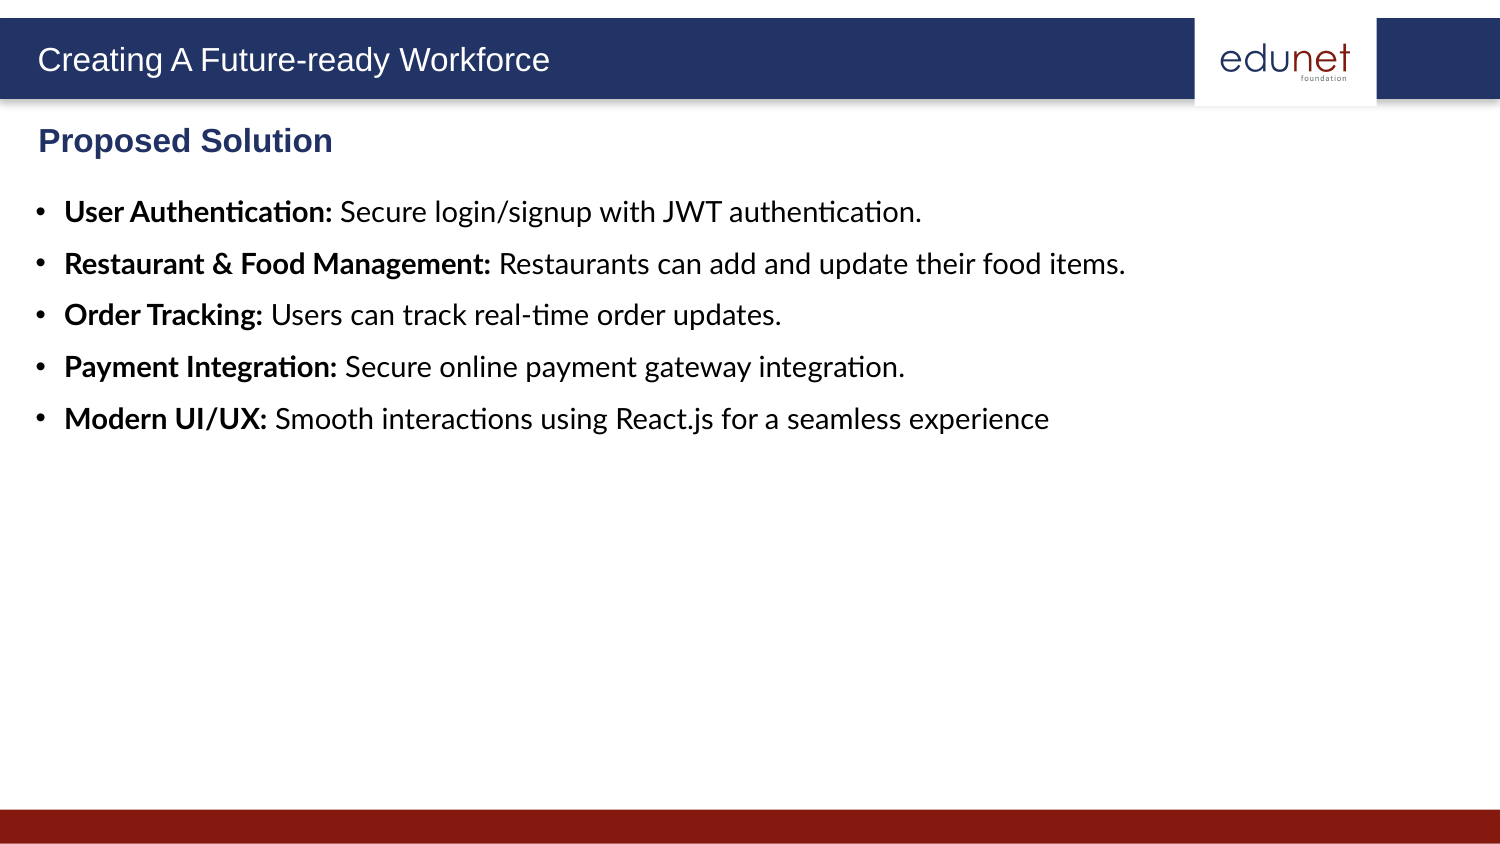

Proposed Solution
User Authentication: Secure login/signup with JWT authentication.
Restaurant & Food Management: Restaurants can add and update their food items.
Order Tracking: Users can track real-time order updates.
Payment Integration: Secure online payment gateway integration.
Modern UI/UX: Smooth interactions using React.js for a seamless experience